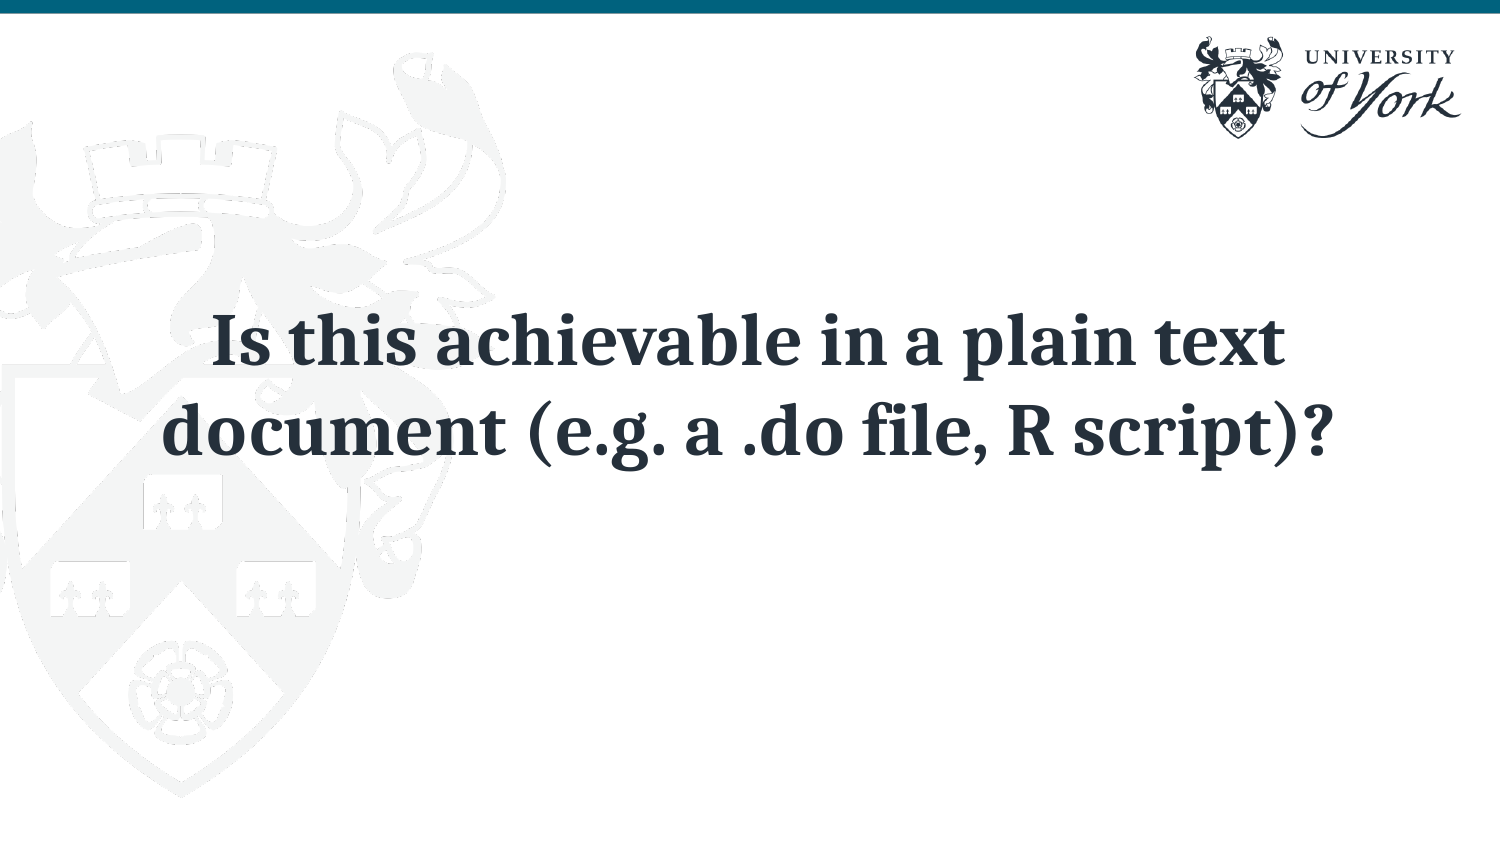

# Is this achievable in a plain text document (e.g. a .do file, R script)?